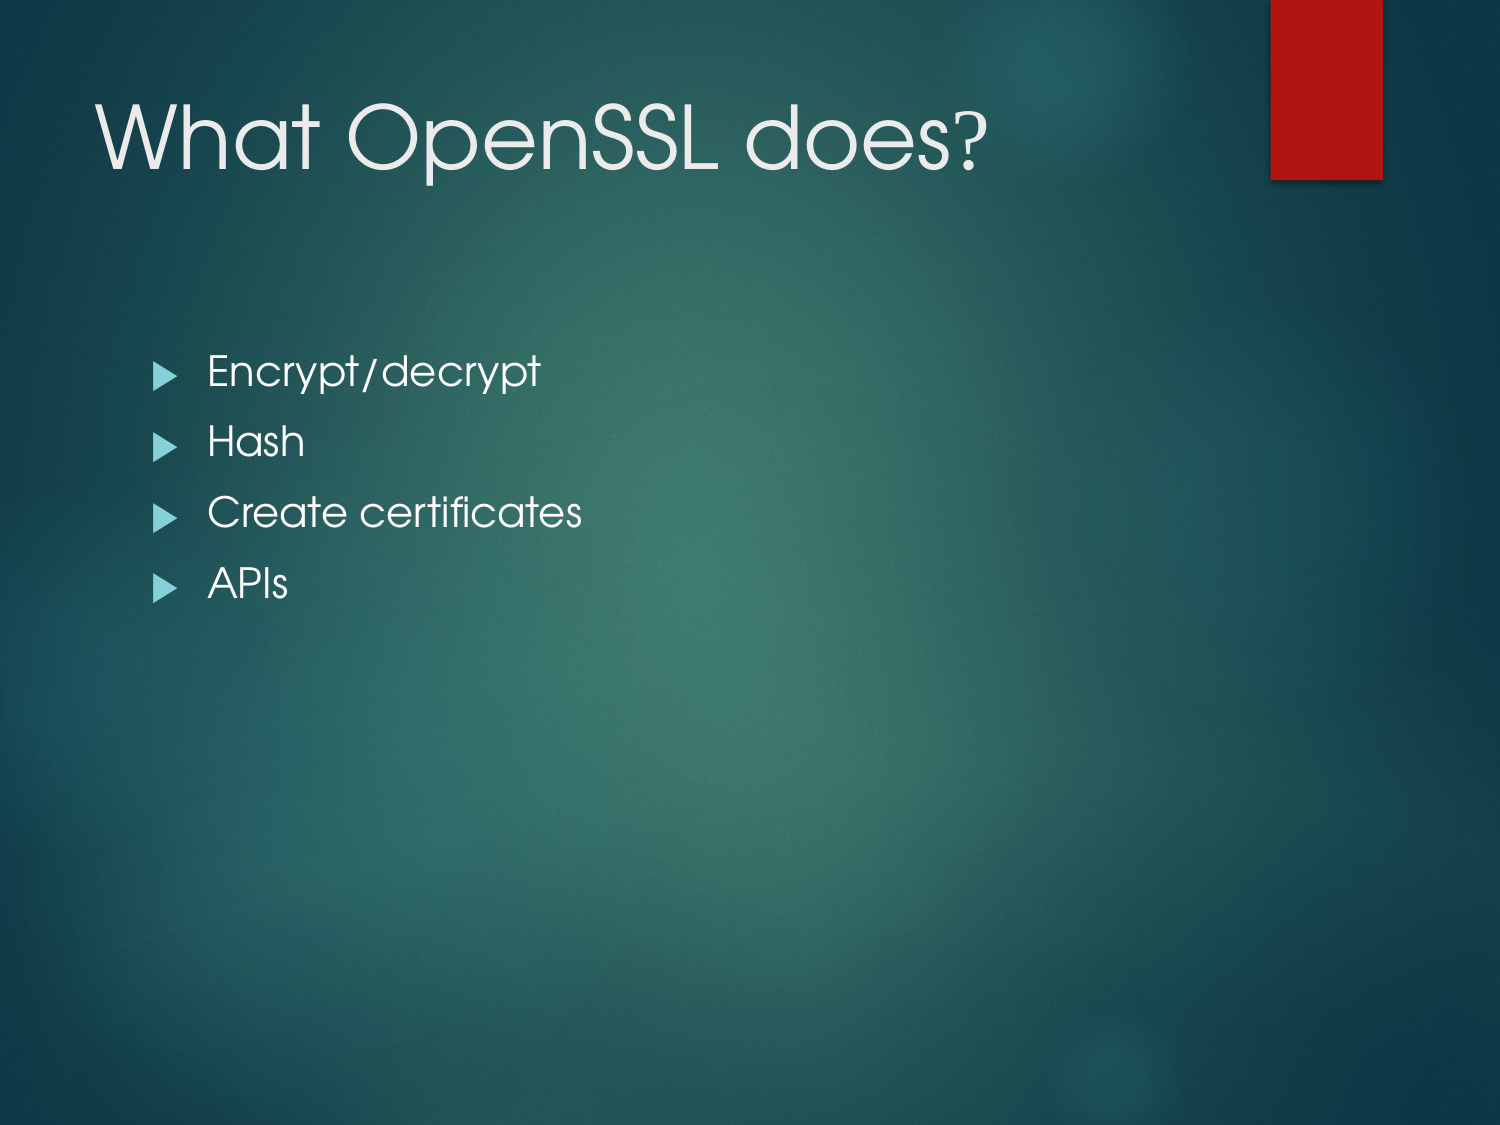

# What OpenSSL does?
Encrypt/decrypt
Hash
Create certificates
APIs